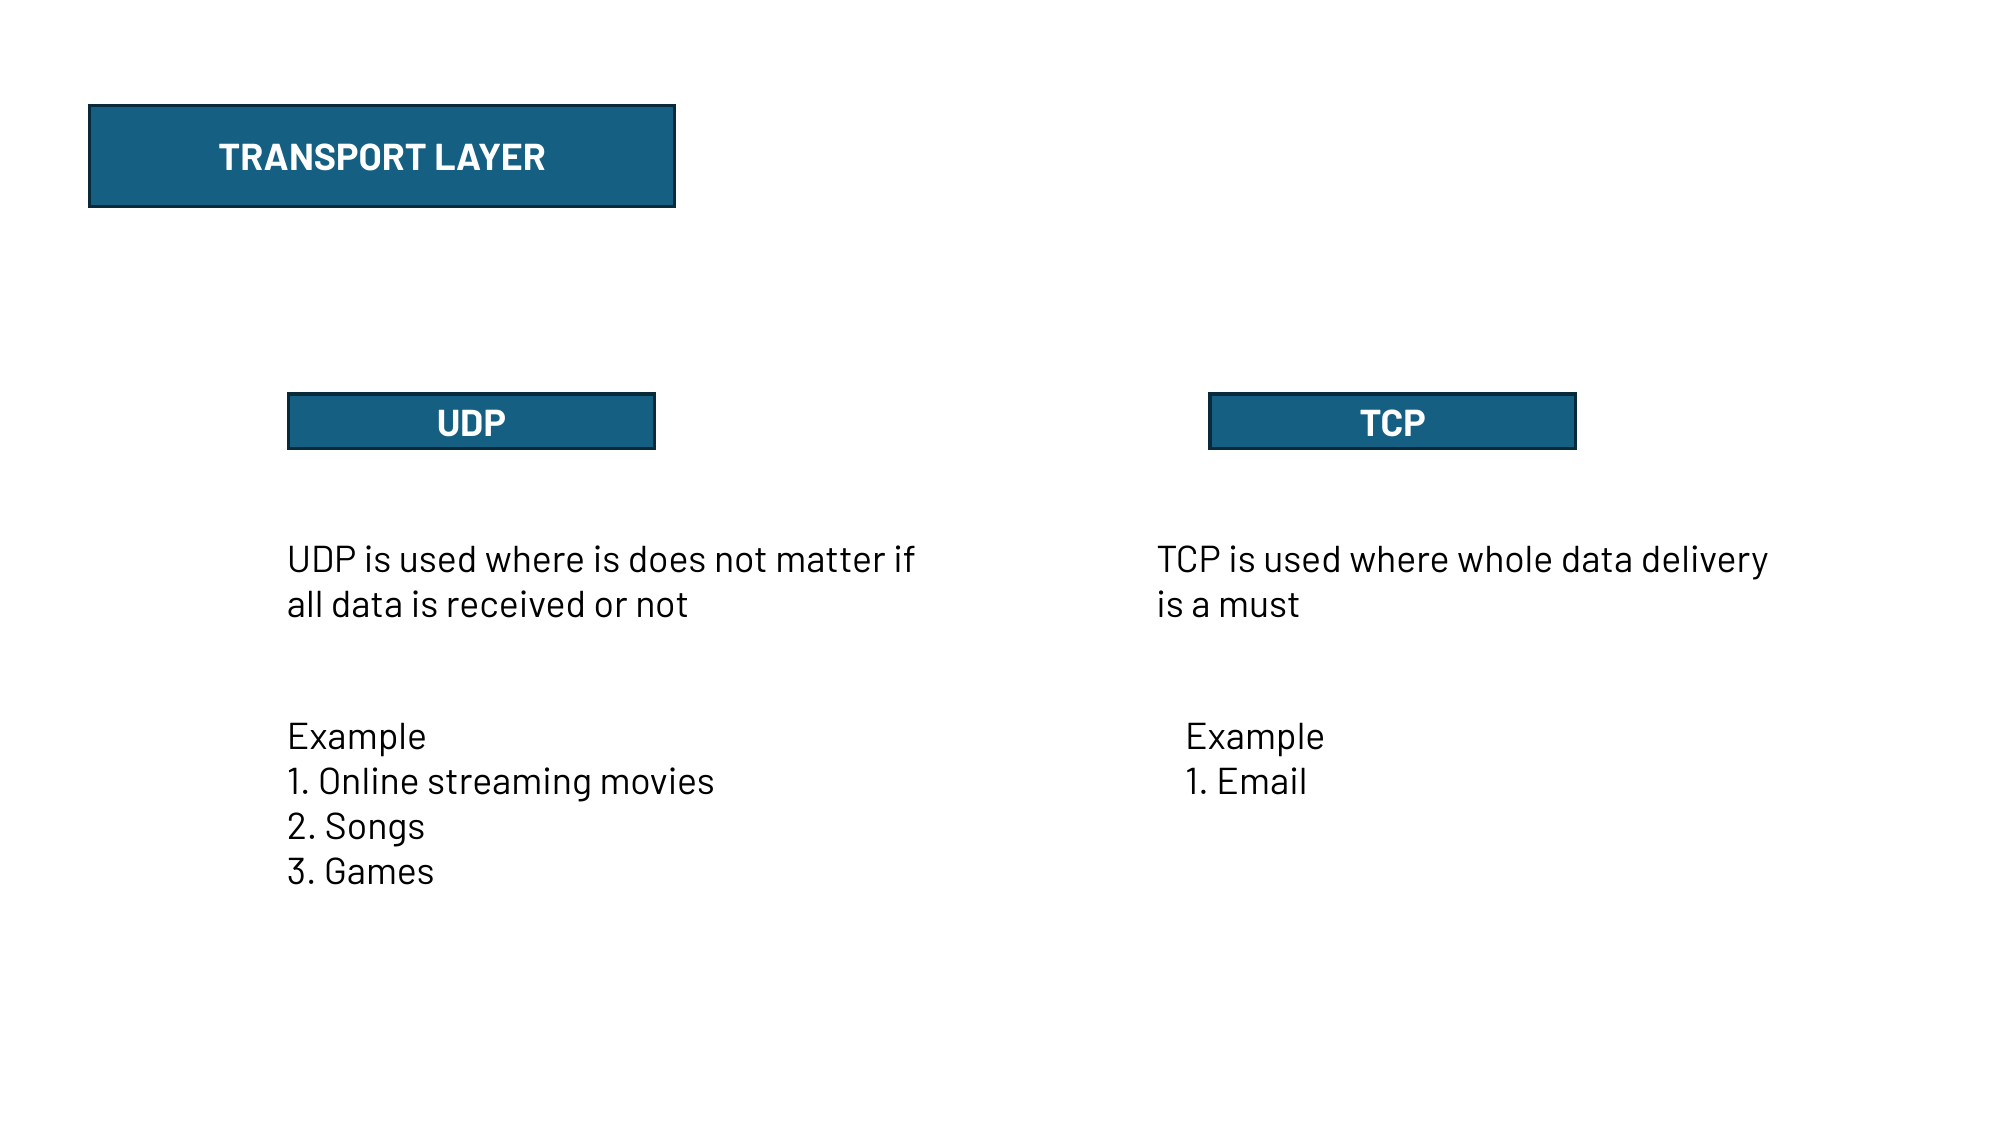

TRANSPORT LAYER
UDP
TCP
UDP is used where is does not matter if all data is received or not
TCP is used where whole data delivery is a must
Example
1. Online streaming movies
2. Songs
3. Games

Example
1. Email